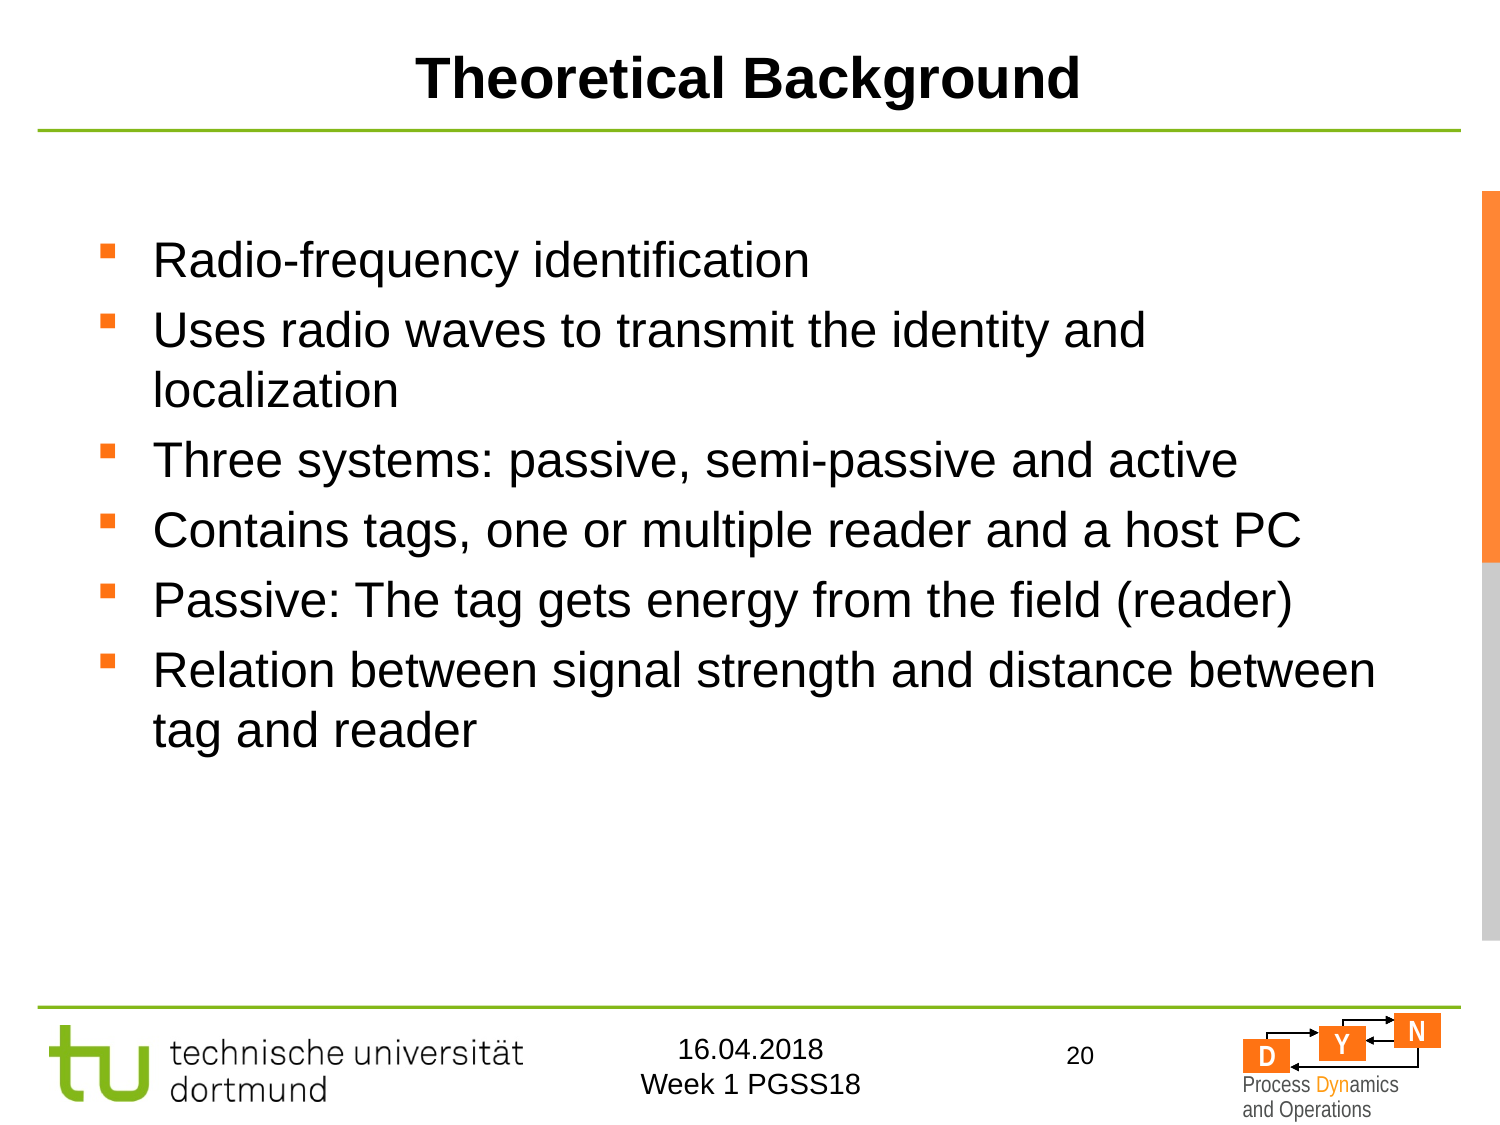

# Theoretical Background
Radio-frequency identification
Uses radio waves to transmit the identity and localization
Three systems: passive, semi-passive and active
Contains tags, one or multiple reader and a host PC
Passive: The tag gets energy from the field (reader)
Relation between signal strength and distance between tag and reader

20